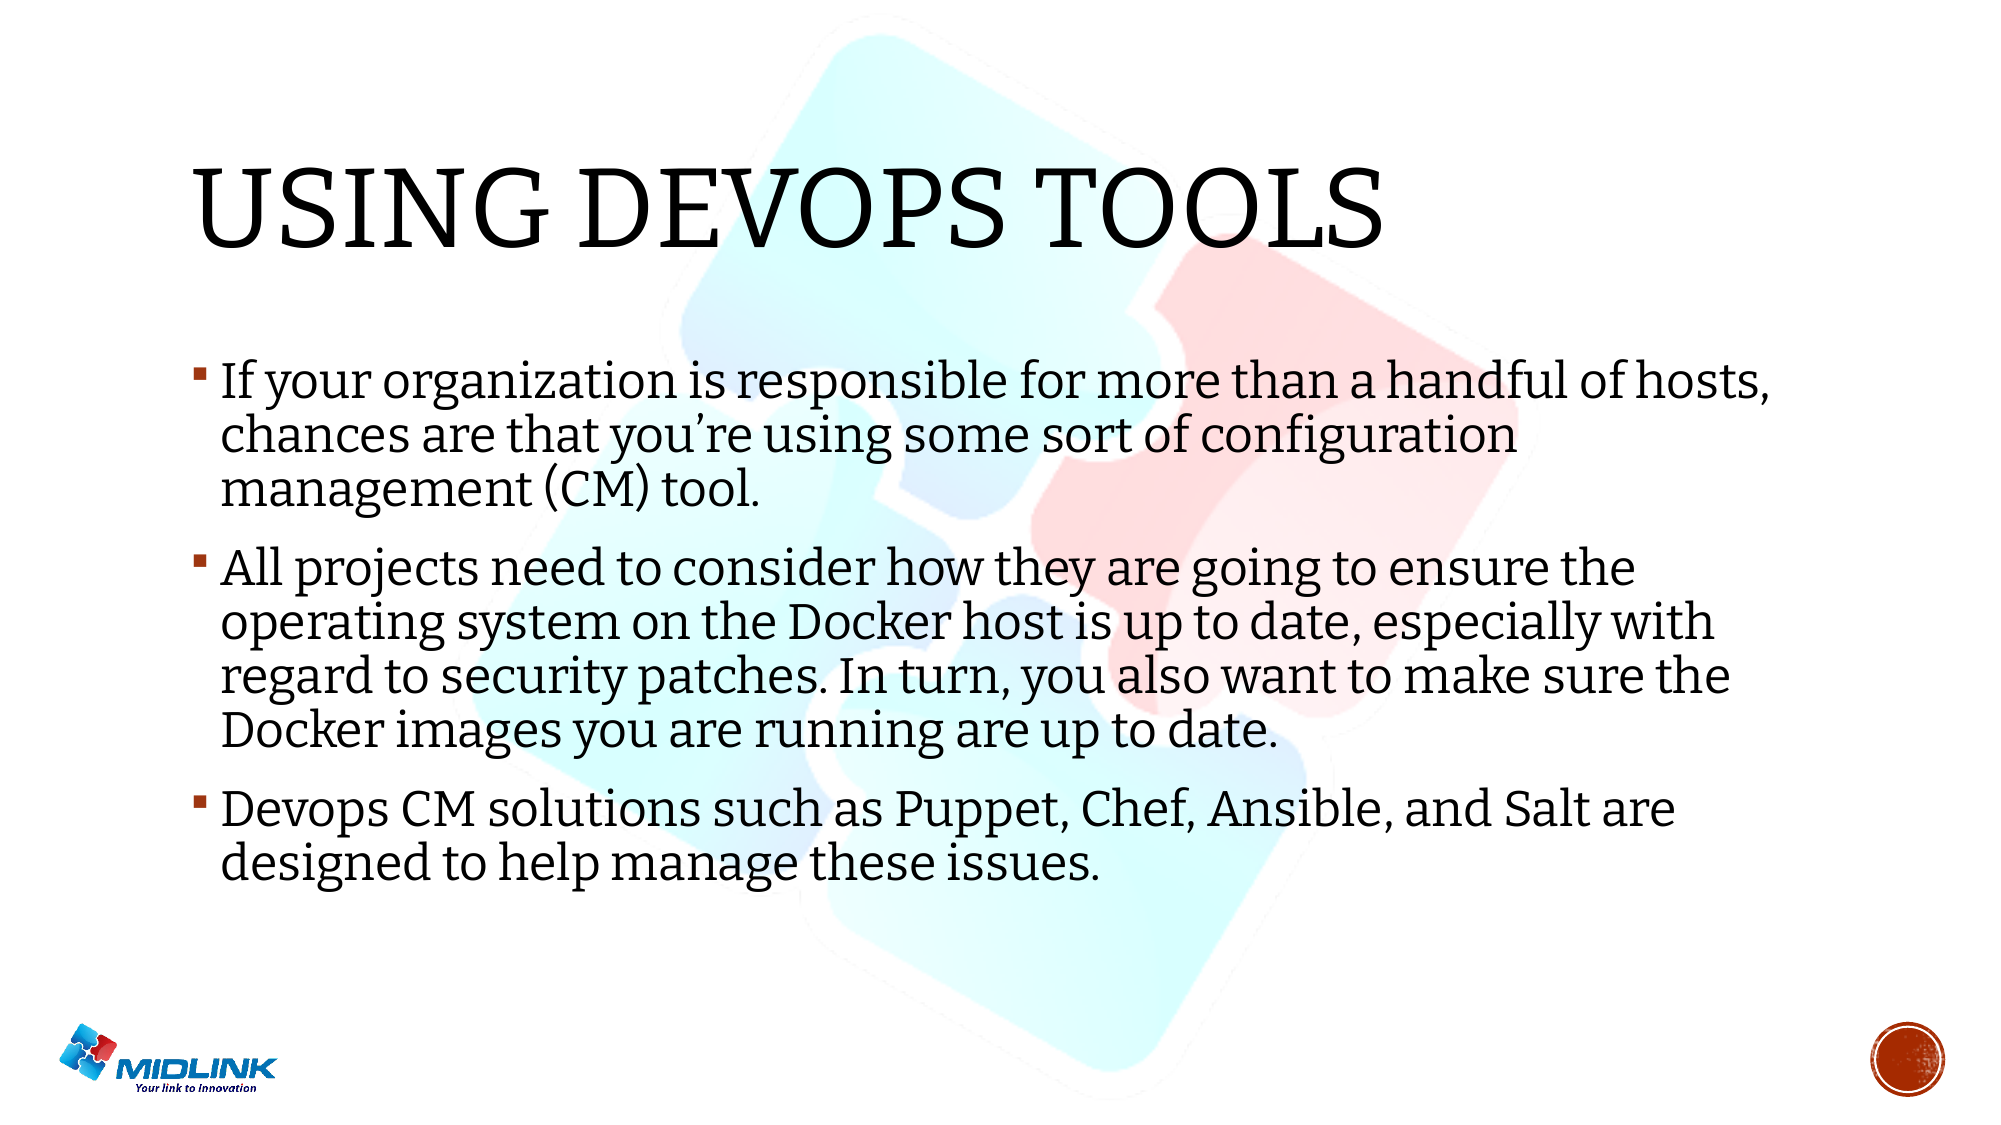

# Using devops tools
If your organization is responsible for more than a handful of hosts, chances are that you’re using some sort of configuration management (CM) tool.
All projects need to consider how they are going to ensure the
operating system on the Docker host is up to date, especially with regard to security patches. In turn, you also want to make sure the Docker images you are running are up to date.
Devops CM solutions such as Puppet, Chef, Ansible, and Salt are designed to help manage these issues.